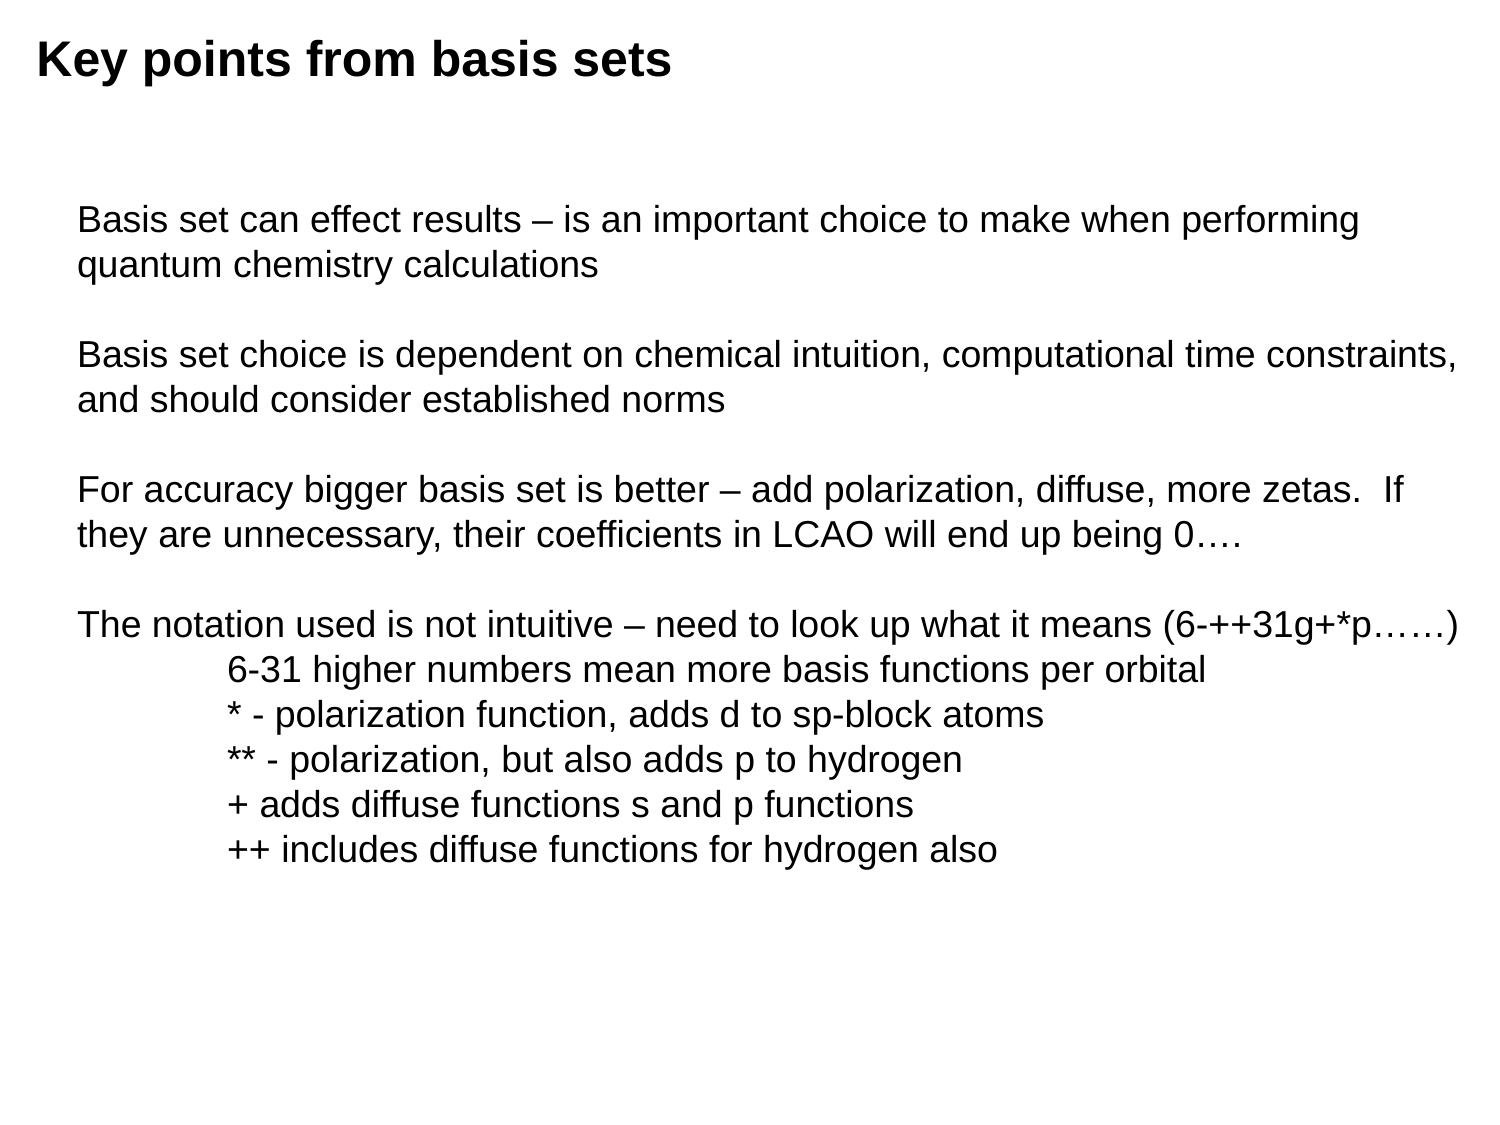

Key points from basis sets

Basis set can effect results – is an important choice to make when performing quantum chemistry calculations

Basis set choice is dependent on chemical intuition, computational time constraints, and should consider established norms

For accuracy bigger basis set is better – add polarization, diffuse, more zetas.  If they are unnecessary, their coefficients in LCAO will end up being 0….

The notation used is not intuitive – need to look up what it means (6-++31g+*p……)
	6-31 higher numbers mean more basis functions per orbital
	* - polarization function, adds d to sp-block atoms
	** - polarization, but also adds p to hydrogen
	+ adds diffuse functions s and p functions
	++ includes diffuse functions for hydrogen also